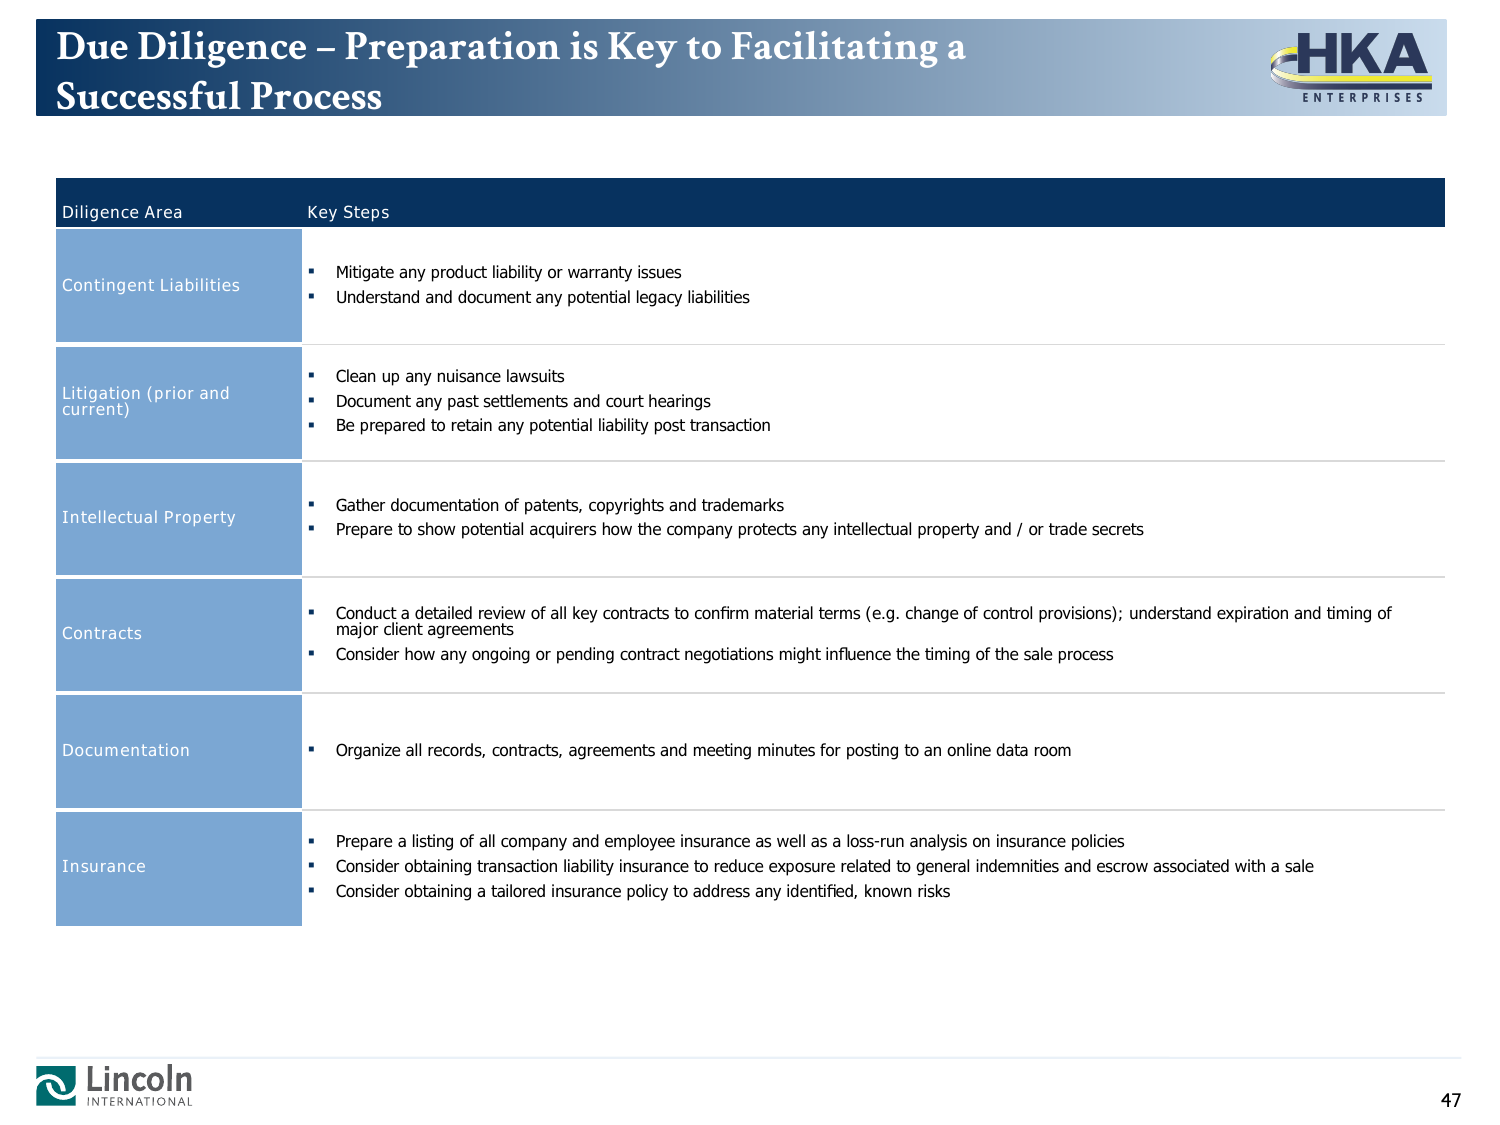

# Due Diligence – Preparation is Key to Facilitating a Successful Process
| Diligence Area | Key Steps |
| --- | --- |
| Contingent Liabilities | Mitigate any product liability or warranty issues Understand and document any potential legacy liabilities |
| Litigation (prior and current) | Clean up any nuisance lawsuits Document any past settlements and court hearings Be prepared to retain any potential liability post transaction |
| Intellectual Property | Gather documentation of patents, copyrights and trademarks Prepare to show potential acquirers how the company protects any intellectual property and / or trade secrets |
| Contracts | Conduct a detailed review of all key contracts to confirm material terms (e.g. change of control provisions); understand expiration and timing of major client agreements Consider how any ongoing or pending contract negotiations might influence the timing of the sale process |
| Documentation | Organize all records, contracts, agreements and meeting minutes for posting to an online data room |
| Insurance | Prepare a listing of all company and employee insurance as well as a loss-run analysis on insurance policies Consider obtaining transaction liability insurance to reduce exposure related to general indemnities and escrow associated with a sale Consider obtaining a tailored insurance policy to address any identified, known risks |
47